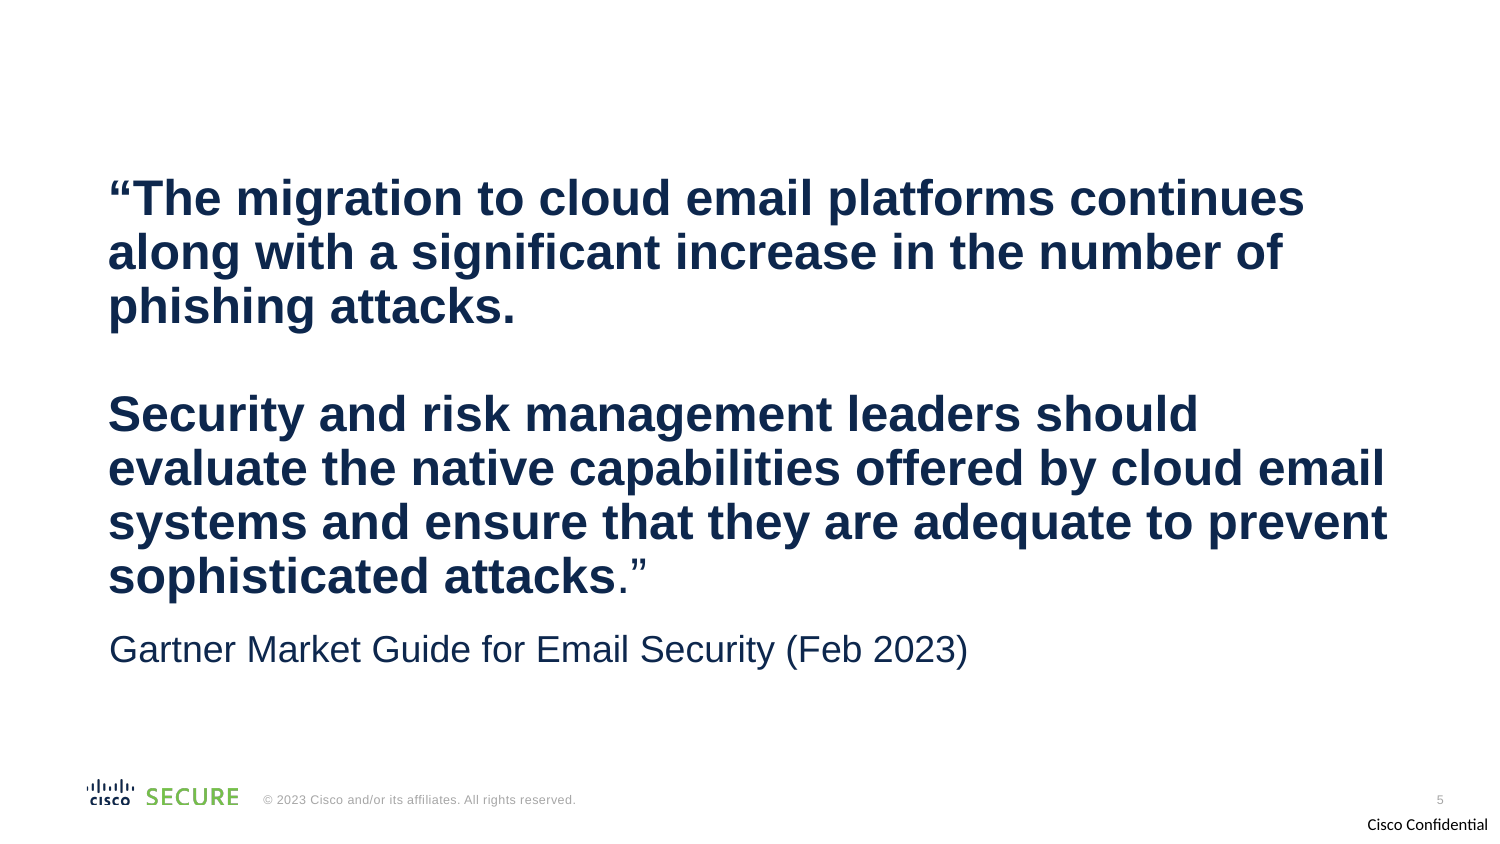

“The migration to cloud email platforms continues along with a significant increase in the number of phishing attacks.
Security and risk management leaders should evaluate the native capabilities offered by cloud email systems and ensure that they are adequate to prevent sophisticated attacks.”
Gartner Market Guide for Email Security (Feb 2023)